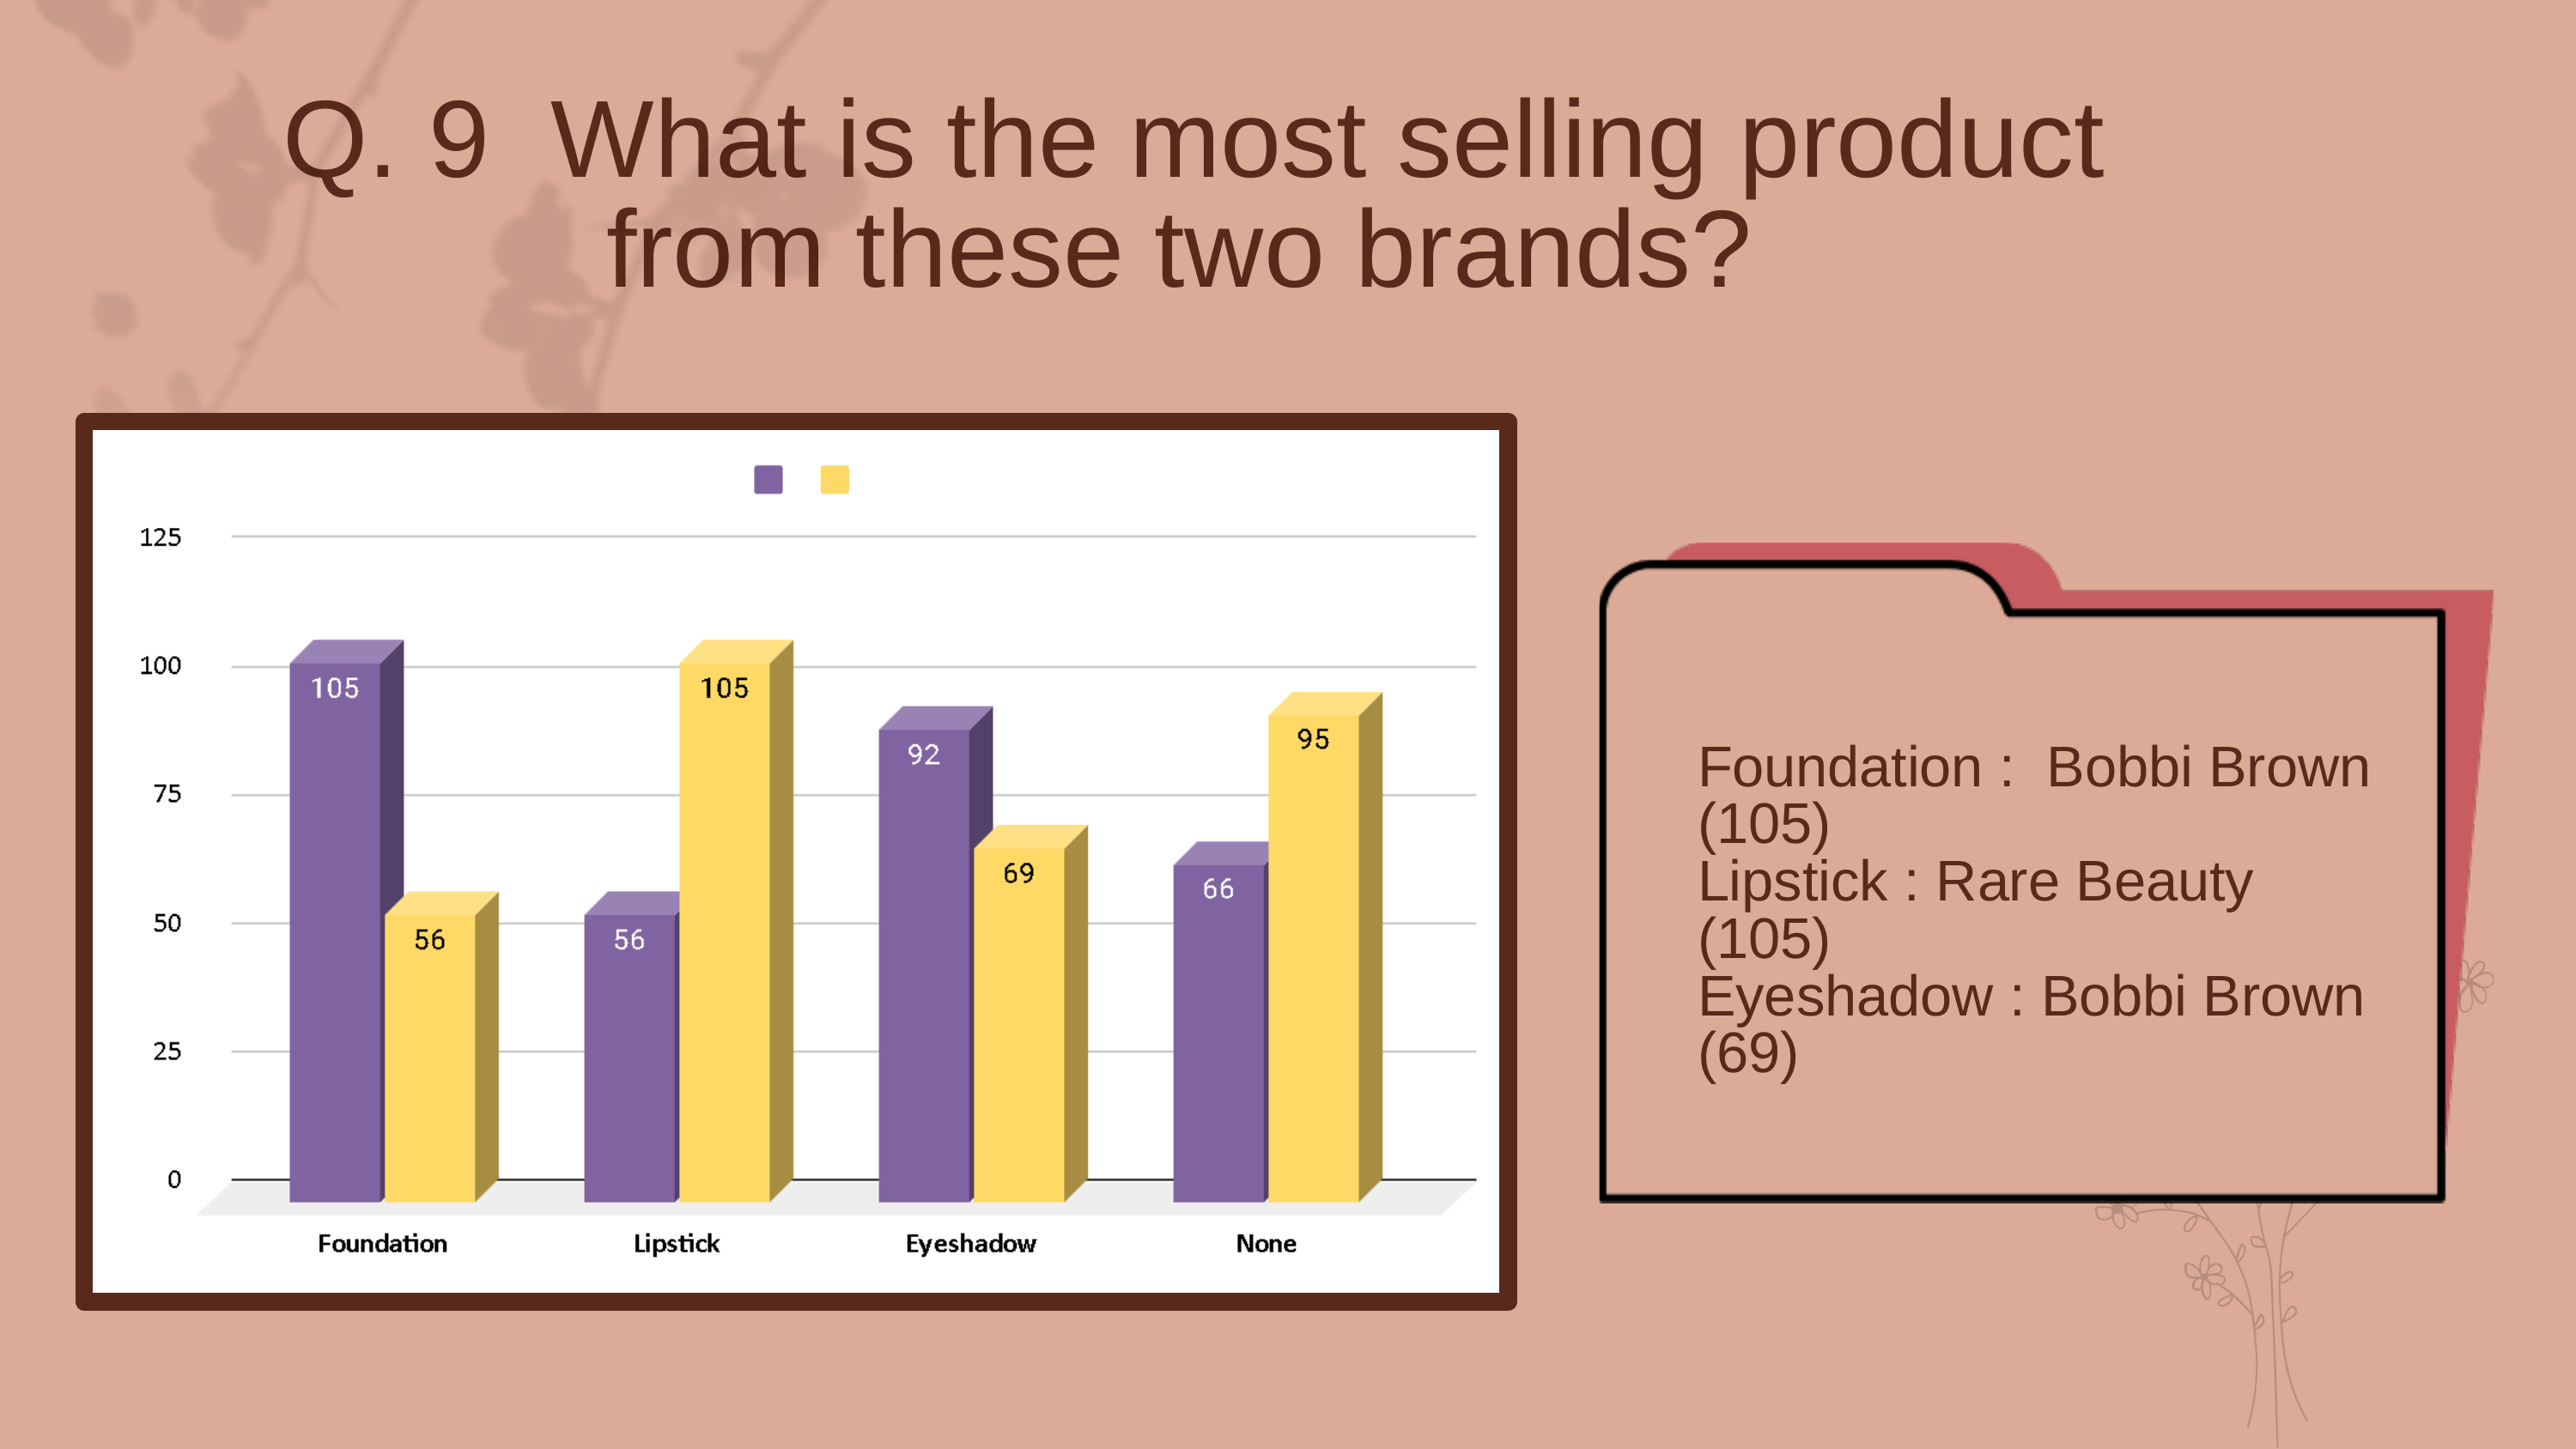

Q. 9  What is the most selling product from these two brands?

Foundation :  Bobbi Brown (105)
Lipstick : Rare Beauty (105)
Eyeshadow : Bobbi Brown (69)